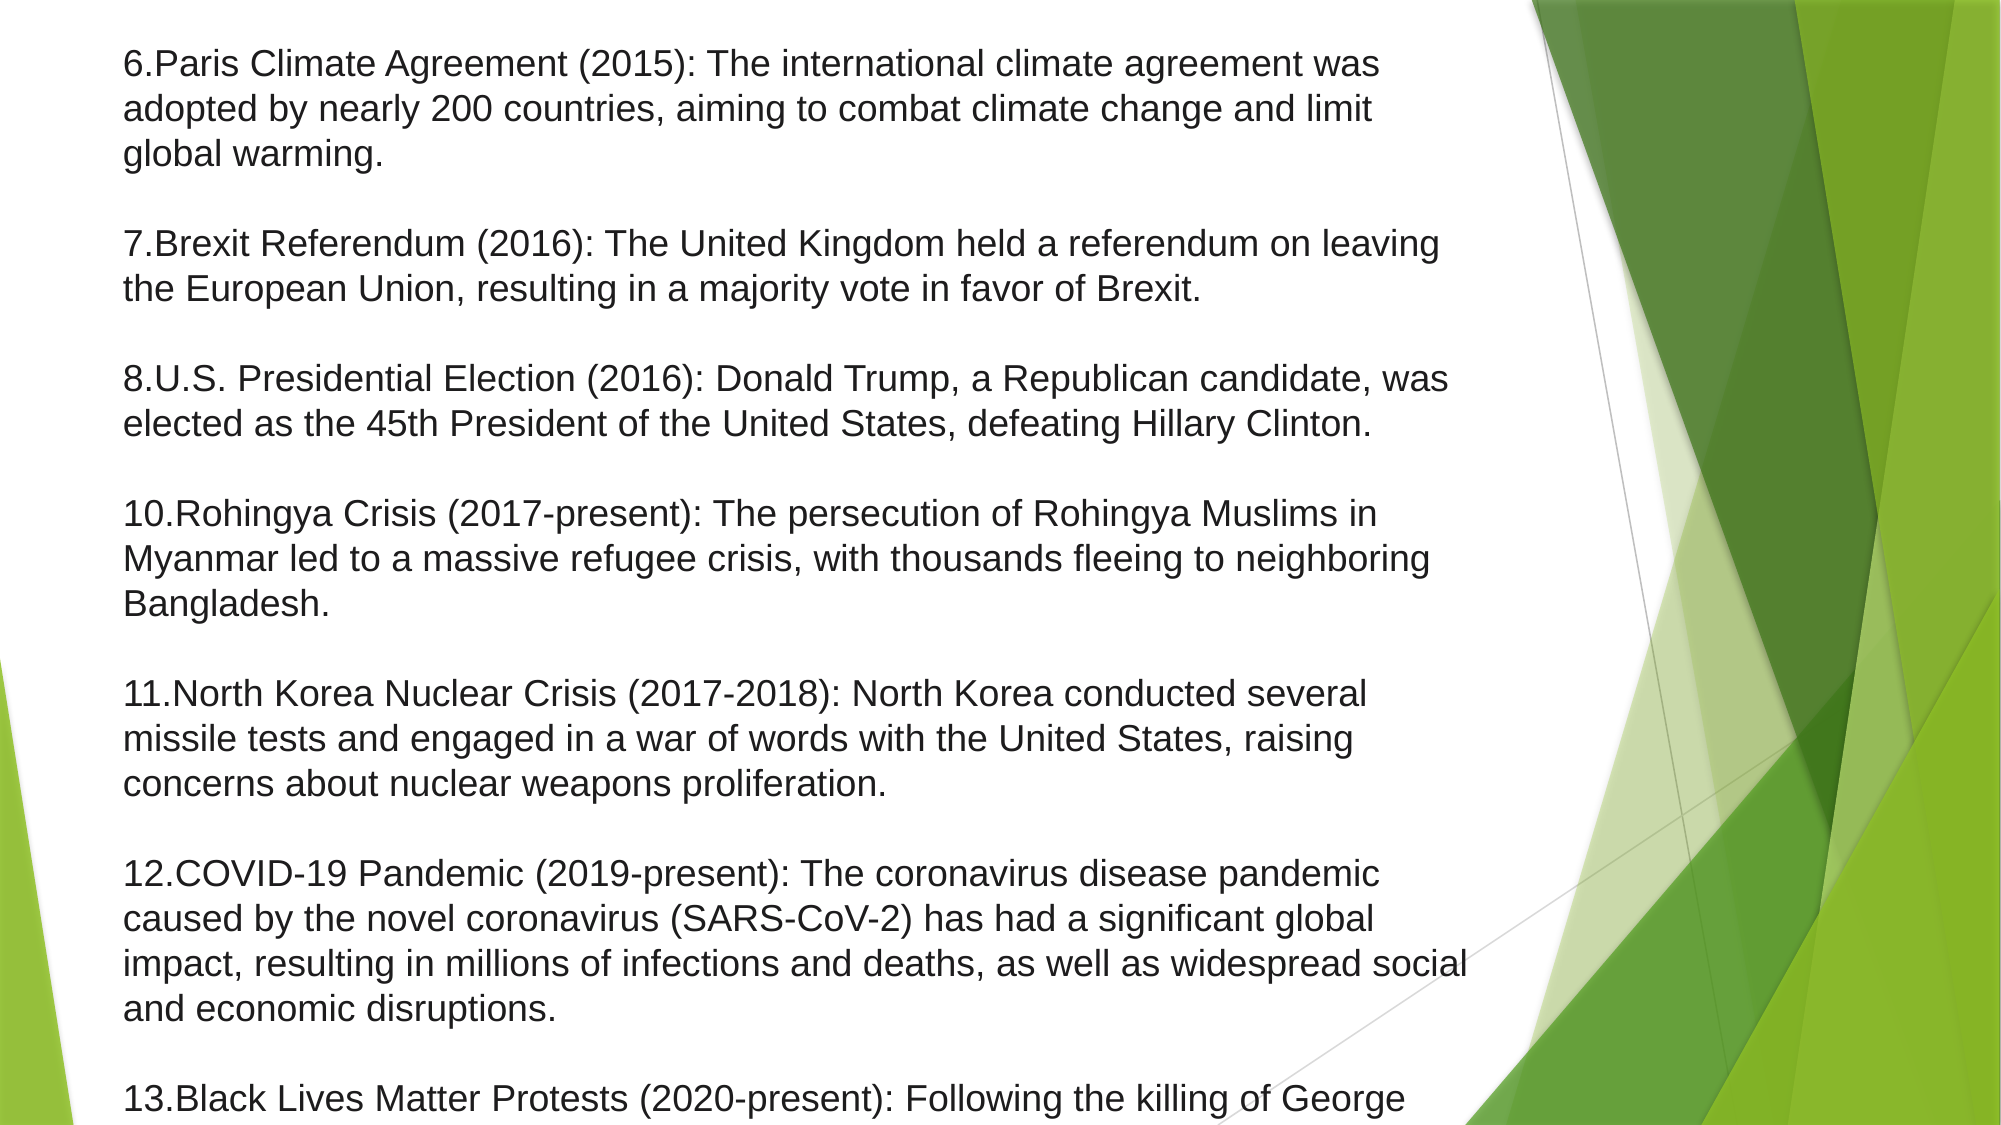

6.Paris Climate Agreement (2015): The international climate agreement was adopted by nearly 200 countries, aiming to combat climate change and limit global warming.

7.Brexit Referendum (2016): The United Kingdom held a referendum on leaving the European Union, resulting in a majority vote in favor of Brexit.

8.U.S. Presidential Election (2016): Donald Trump, a Republican candidate, was elected as the 45th President of the United States, defeating Hillary Clinton.

10.Rohingya Crisis (2017-present): The persecution of Rohingya Muslims in Myanmar led to a massive refugee crisis, with thousands fleeing to neighboring Bangladesh.

11.North Korea Nuclear Crisis (2017-2018): North Korea conducted several missile tests and engaged in a war of words with the United States, raising concerns about nuclear weapons proliferation.

12.COVID-19 Pandemic (2019-present): The coronavirus disease pandemic caused by the novel coronavirus (SARS-CoV-2) has had a significant global impact, resulting in millions of infections and deaths, as well as widespread social and economic disruptions.

13.Black Lives Matter Protests (2020-present): Following the killing of George Floyd by a police officer in Minneapolis, protests against racial inequality and police brutality spread across the United States and around the world.